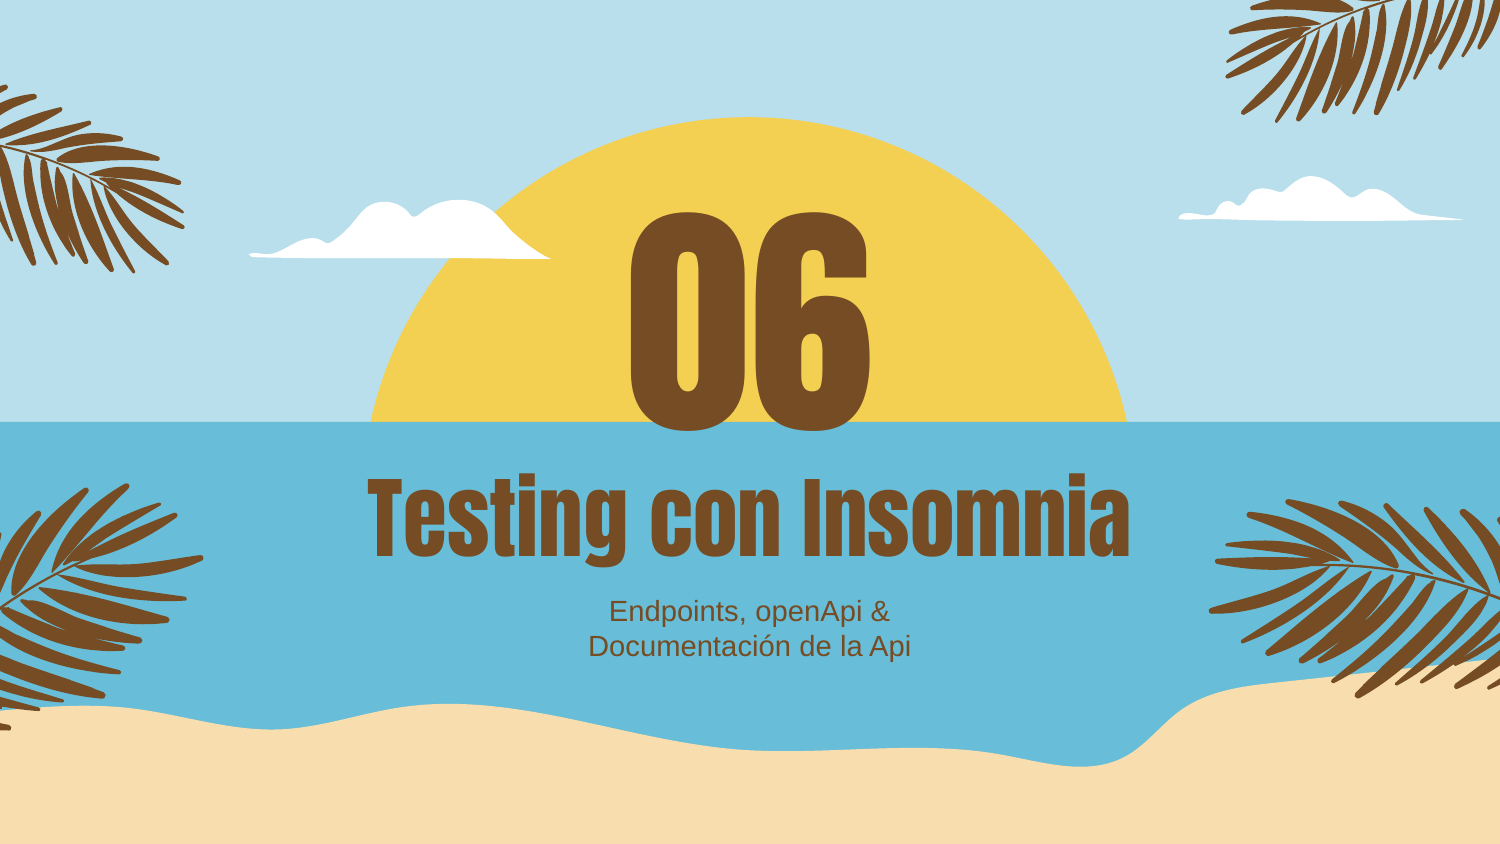

06
# Testing con Insomnia
Endpoints, openApi & Documentación de la Api